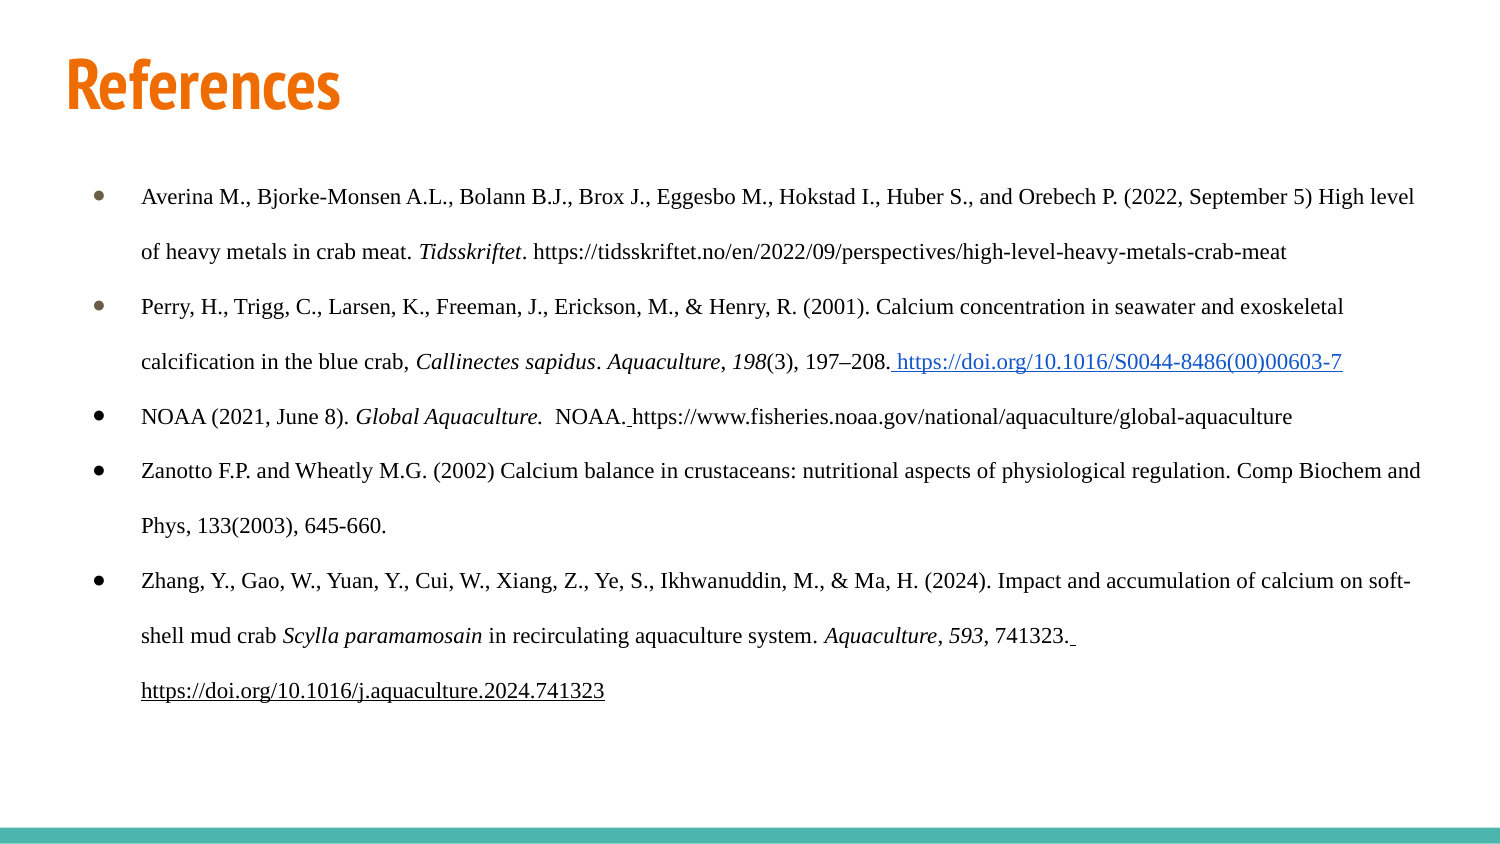

# References

Averina M., Bjorke-Monsen A.L., Bolann B.J., Brox J., Eggesbo M., Hokstad I., Huber S., and Orebech P. (2022, September 5) High level of heavy metals in crab meat. Tidsskriftet. https://tidsskriftet.no/en/2022/09/perspectives/high-level-heavy-metals-crab-meat
Perry, H., Trigg, C., Larsen, K., Freeman, J., Erickson, M., & Henry, R. (2001). Calcium concentration in seawater and exoskeletal calcification in the blue crab, Callinectes sapidus. Aquaculture, 198(3), 197–208. https://doi.org/10.1016/S0044-8486(00)00603-7
NOAA (2021, June 8). Global Aquaculture.  NOAA. https://www.fisheries.noaa.gov/national/aquaculture/global-aquaculture
Zanotto F.P. and Wheatly M.G. (2002) Calcium balance in crustaceans: nutritional aspects of physiological regulation. Comp Biochem and Phys, 133(2003), 645-660.
Zhang, Y., Gao, W., Yuan, Y., Cui, W., Xiang, Z., Ye, S., Ikhwanuddin, M., & Ma, H. (2024). Impact and accumulation of calcium on soft-shell mud crab Scylla paramamosain in recirculating aquaculture system. Aquaculture, 593, 741323. https://doi.org/10.1016/j.aquaculture.2024.741323